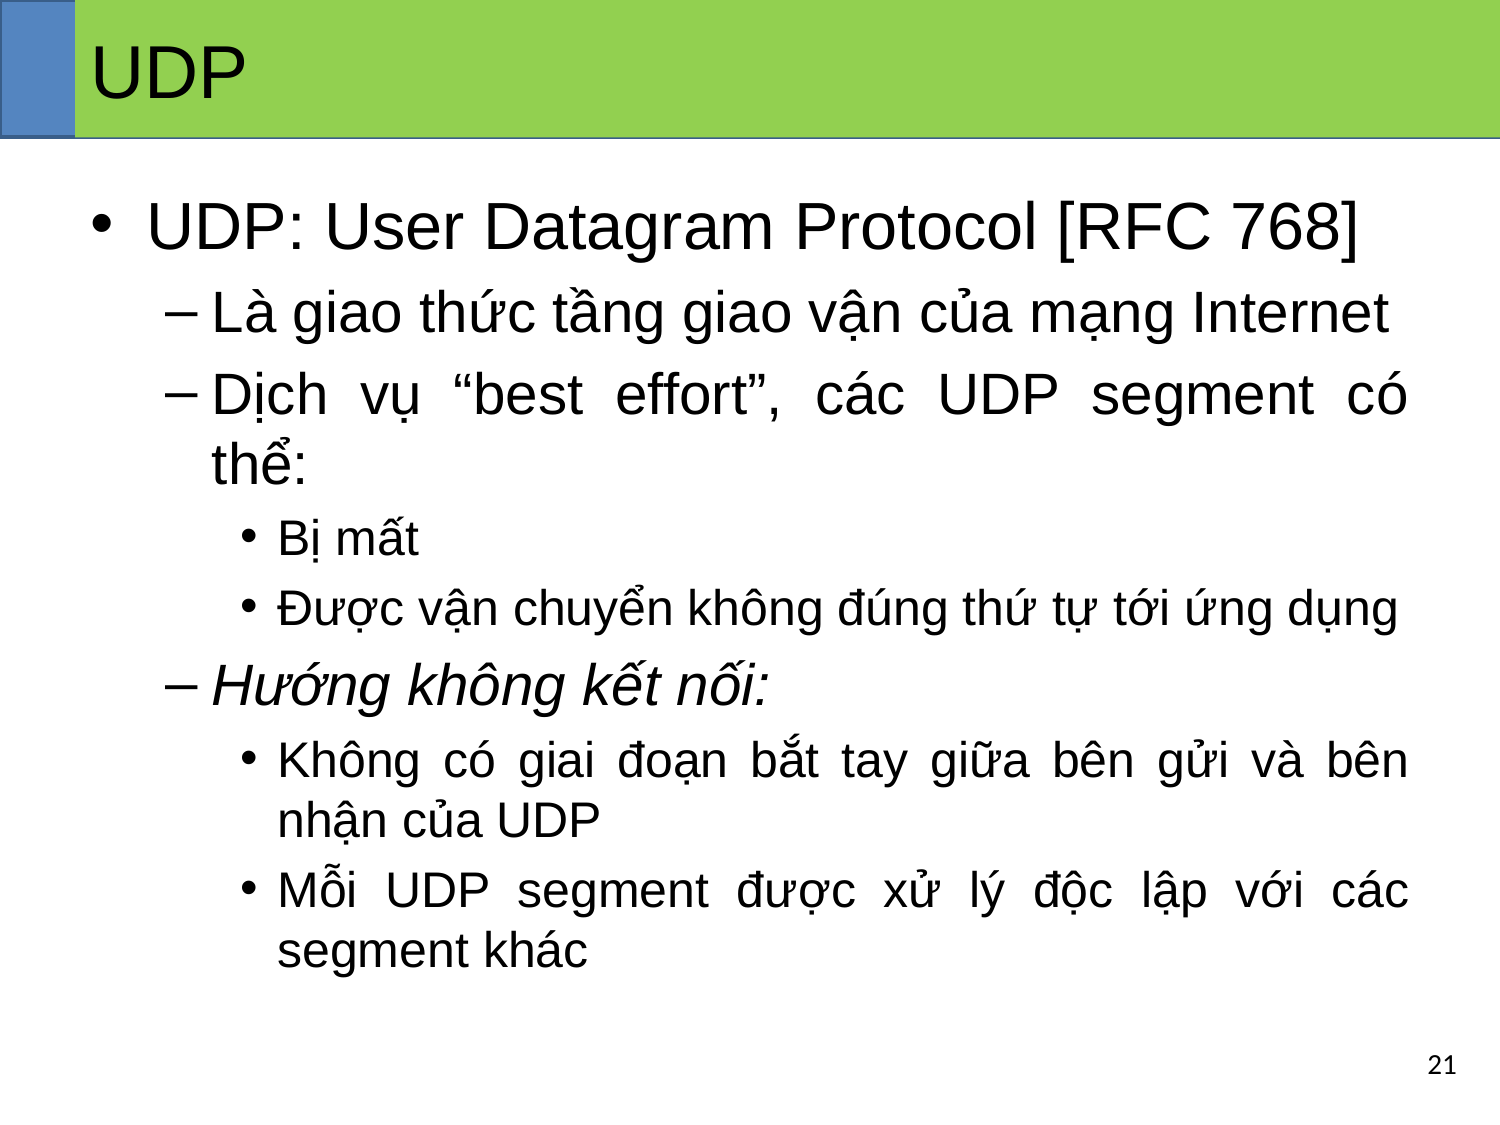

# UDP
UDP: User Datagram Protocol [RFC 768]
Là giao thức tầng giao vận của mạng Internet
Dịch vụ “best effort”, các UDP segment có thể:
Bị mất
Được vận chuyển không đúng thứ tự tới ứng dụng
Hướng không kết nối:
Không có giai đoạn bắt tay giữa bên gửi và bên nhận của UDP
Mỗi UDP segment được xử lý độc lập với các segment khác
21